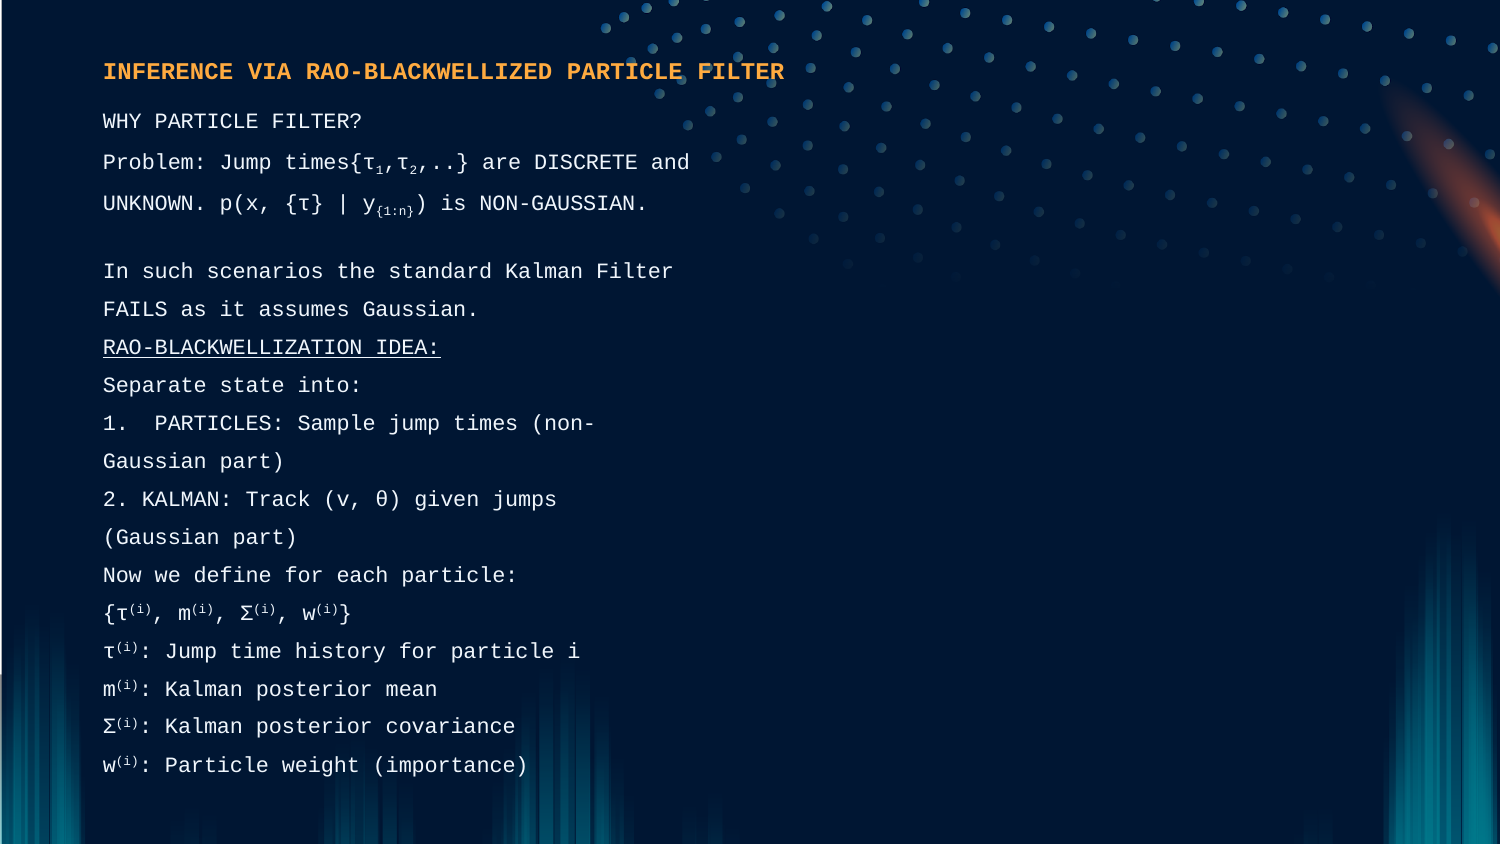

# INFERENCE VIA RAO-BLACKWELLIZED PARTICLE FILTER

WHY PARTICLE FILTER?
Problem: Jump times{τ1,τ2,..} are DISCRETE and
UNKNOWN. p(x, {τ} | y{1:n}) is NON-GAUSSIAN.
In such scenarios the standard Kalman Filter FAILS as it assumes Gaussian.
RAO-BLACKWELLIZATION IDEA:
Separate state into:
1.  PARTICLES: Sample jump times (non-Gaussian part)
2. KALMAN: Track (v, θ) given jumps (Gaussian part)
Now we define for each particle:
{τ(i), m(i), Σ(i), w(i)}
τ(i): Jump time history for particle i
m(i): Kalman posterior mean
Σ(i): Kalman posterior covariance
w(i): Particle weight (importance)